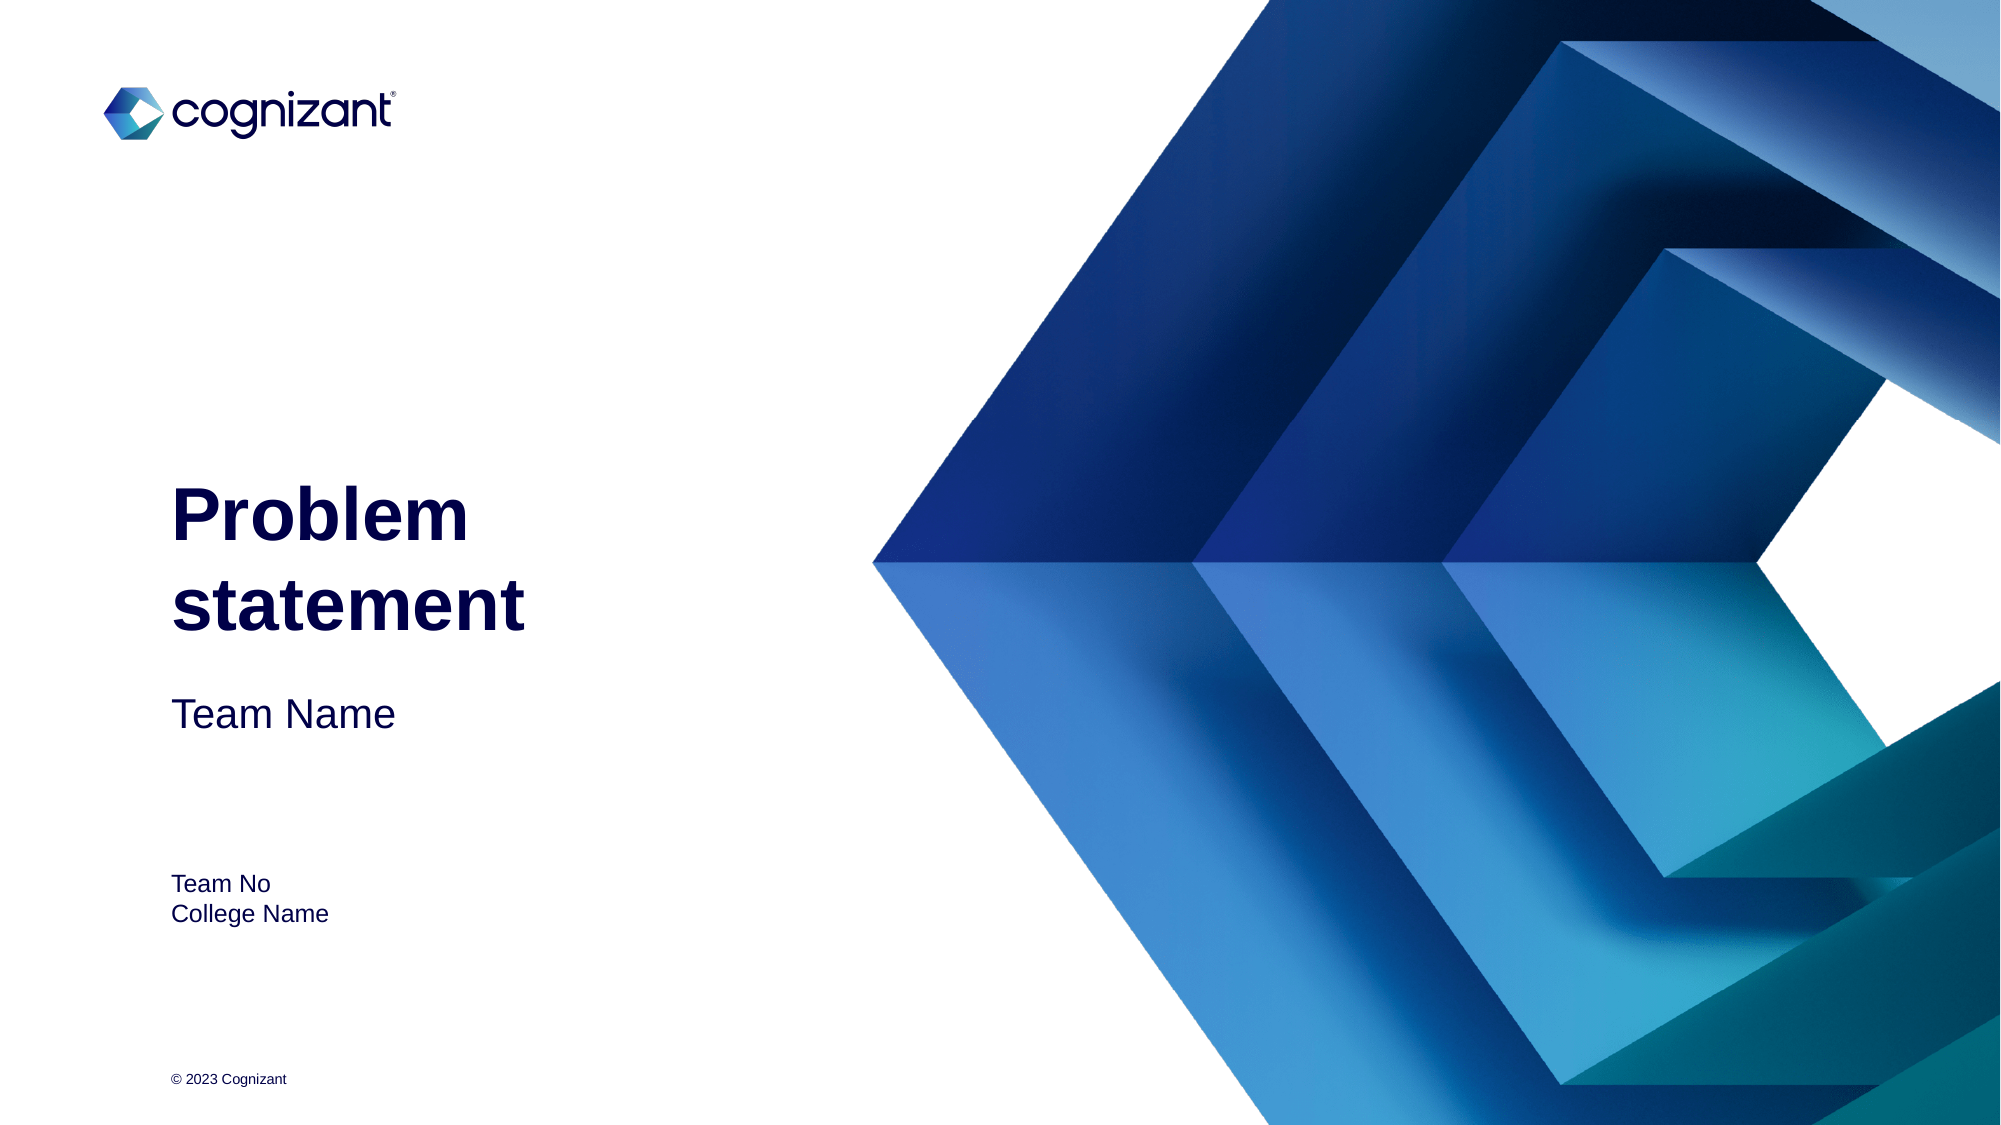

# Problem statement
Team Name
Team No
College Name
© 2023 Cognizant